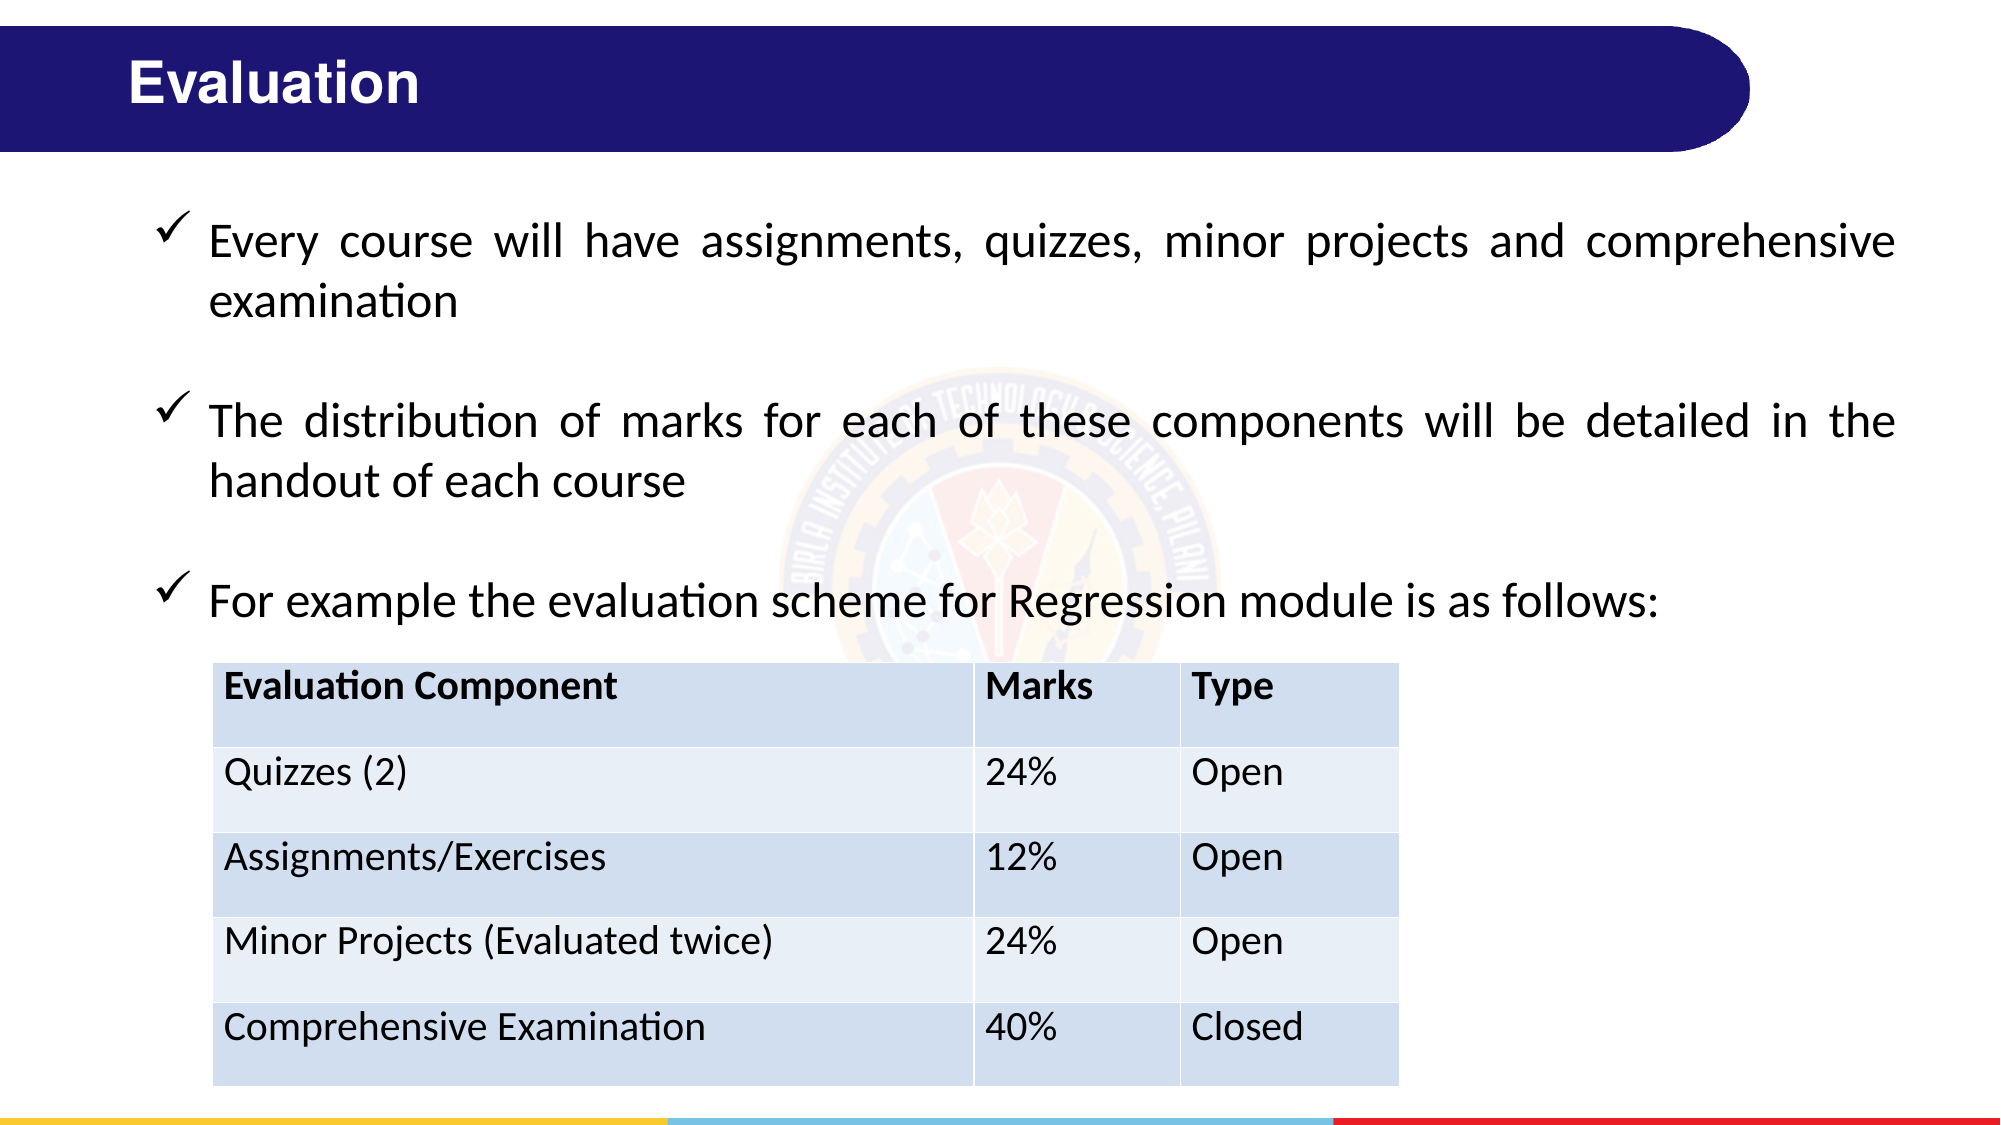

Evaluation

Every course will have assignments, quizzes, minor projects and comprehensive examination

The distribution of marks for each of these components will be detailed in the handout of each course

For example the evaluation scheme for Regression module is as follows:
| Evaluation Component | Marks | Type |
| --- | --- | --- |
| Quizzes (2) | 24% | Open |
| Assignments/Exercises | 12% | Open |
| Minor Projects (Evaluated twice) | 24% | Open |
| Comprehensive Examination | 40% | Closed |